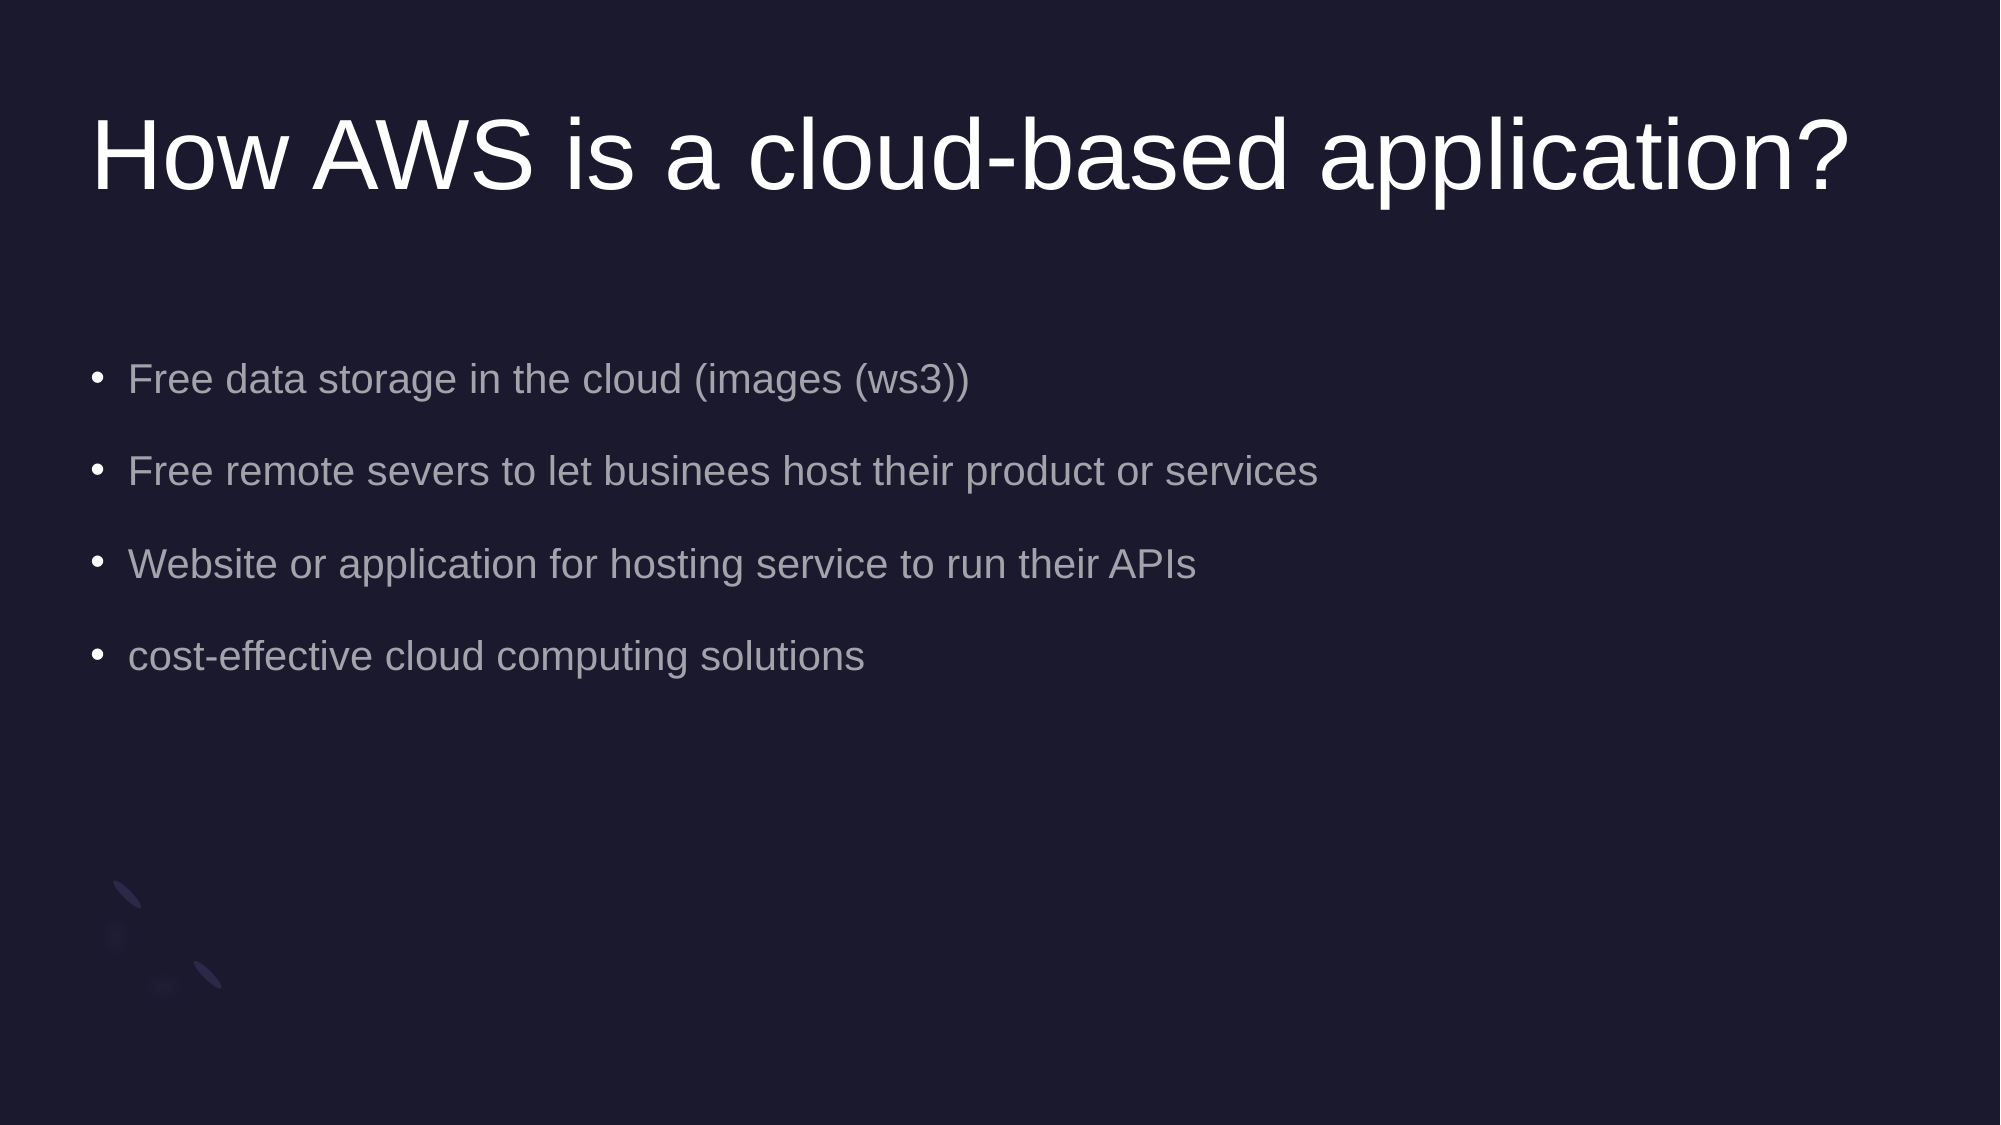

# How AWS is a cloud-based application?
Free data storage in the cloud (images (ws3))
Free remote severs to let businees host their product or services
Website or application for hosting service to run their APIs
cost-effective cloud computing solutions